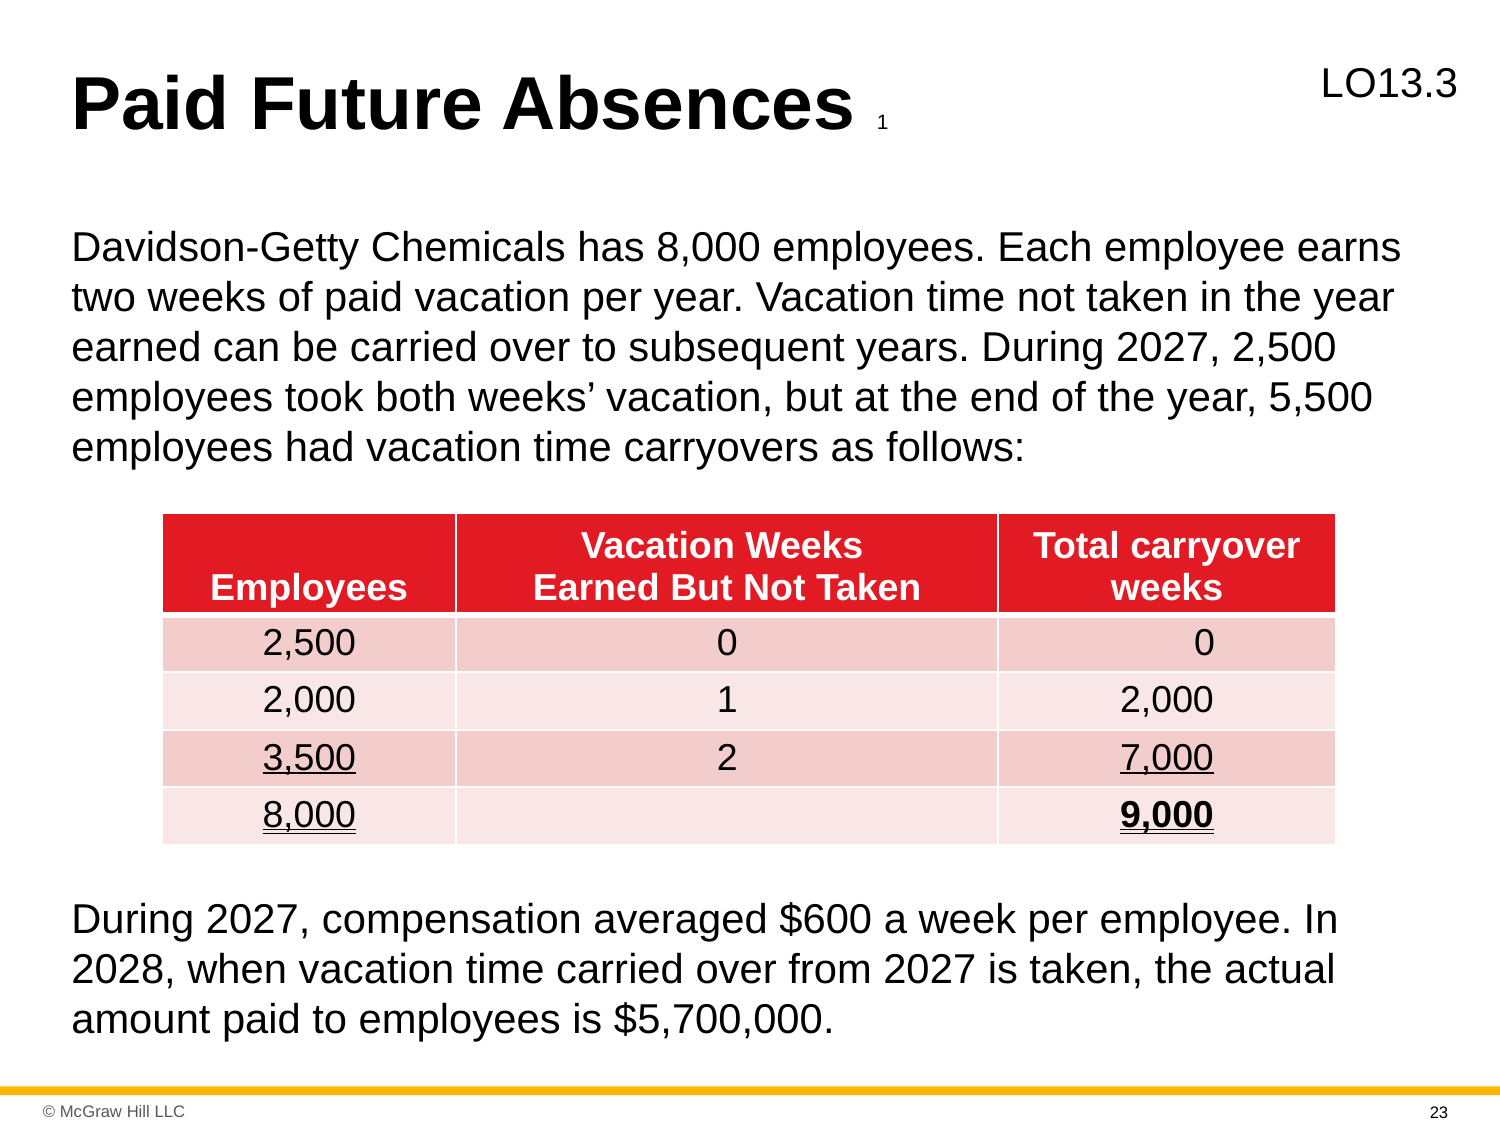

# Paid Future Absences 1
L O13.3
Davidson-Getty Chemicals has 8,000 employees. Each employee earns two weeks of paid vacation per year. Vacation time not taken in the year earned can be carried over to subsequent years. During 2027, 2,500 employees took both weeks’ vacation, but at the end of the year, 5,500 employees had vacation time carryovers as follows:
| Employees | Vacation Weeks Earned But Not Taken | Total carryover weeks |
| --- | --- | --- |
| 2,500 | 0 | 0 |
| 2,000 | 1 | 2,000 |
| 3,500 | 2 | 7,000 |
| 8,000 |  | 9,000 |
During 2027, compensation averaged $600 a week per employee. In 2028, when vacation time carried over from 2027 is taken, the actual amount paid to employees is $5,700,000.
23